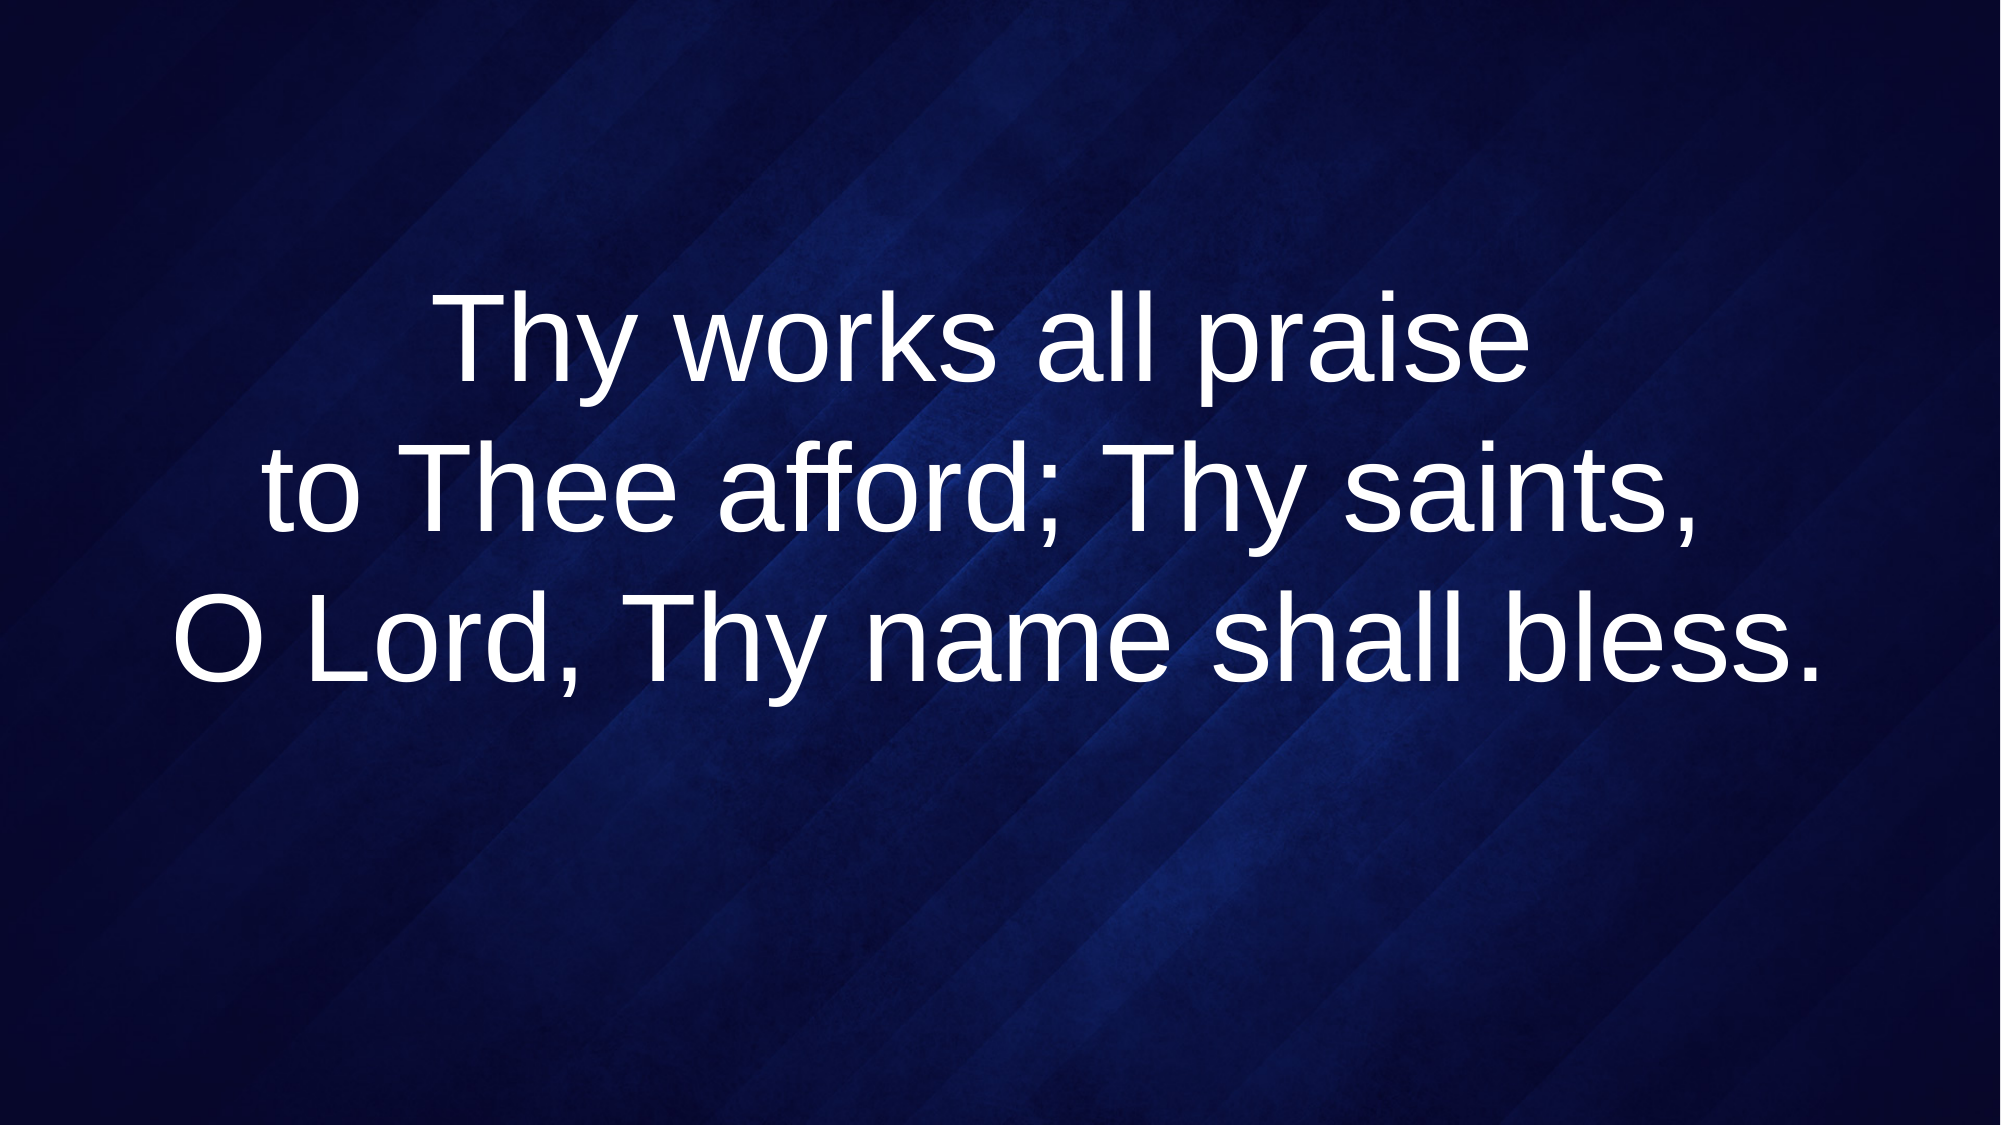

# Thy works all praise to Thee afford; Thy saints, O Lord, Thy name shall bless.